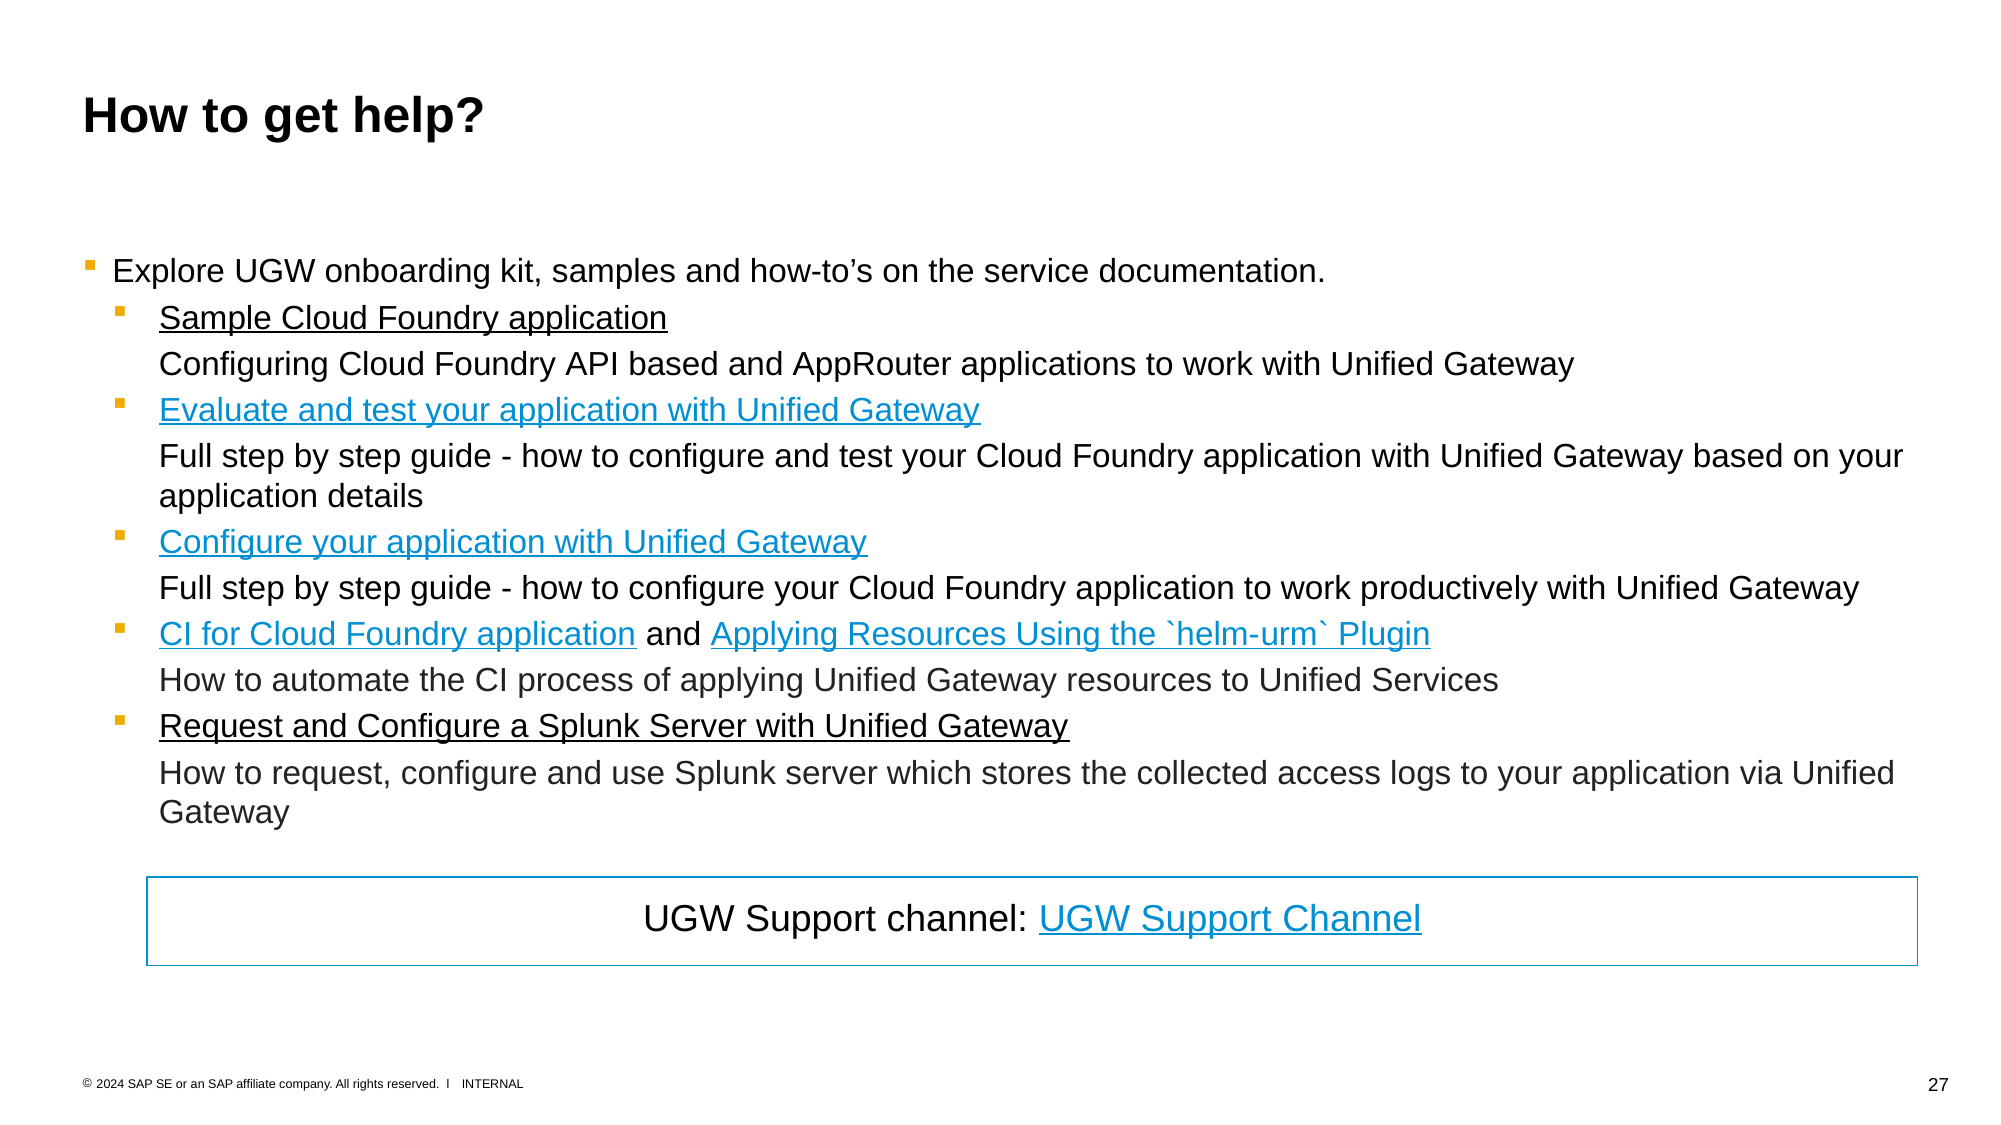

# How to get help?

Explore UGW onboarding kit, samples and how-to’s on the service documentation.
Sample Cloud Foundry application
Configuring Cloud Foundry API based and AppRouter applications to work with Unified Gateway
Evaluate and test your application with Unified Gateway
Full step by step guide - how to configure and test your Cloud Foundry application with Unified Gateway based on your application details
Configure your application with Unified Gateway
Full step by step guide - how to configure your Cloud Foundry application to work productively with Unified Gateway
CI for Cloud Foundry application and Applying Resources Using the `helm-urm` Plugin
How to automate the CI process of applying Unified Gateway resources to Unified Services
Request and Configure a Splunk Server with Unified Gateway
How to request, configure and use Splunk server which stores the collected access logs to your application via Unified Gateway

UGW Support channel: UGW Support Channel